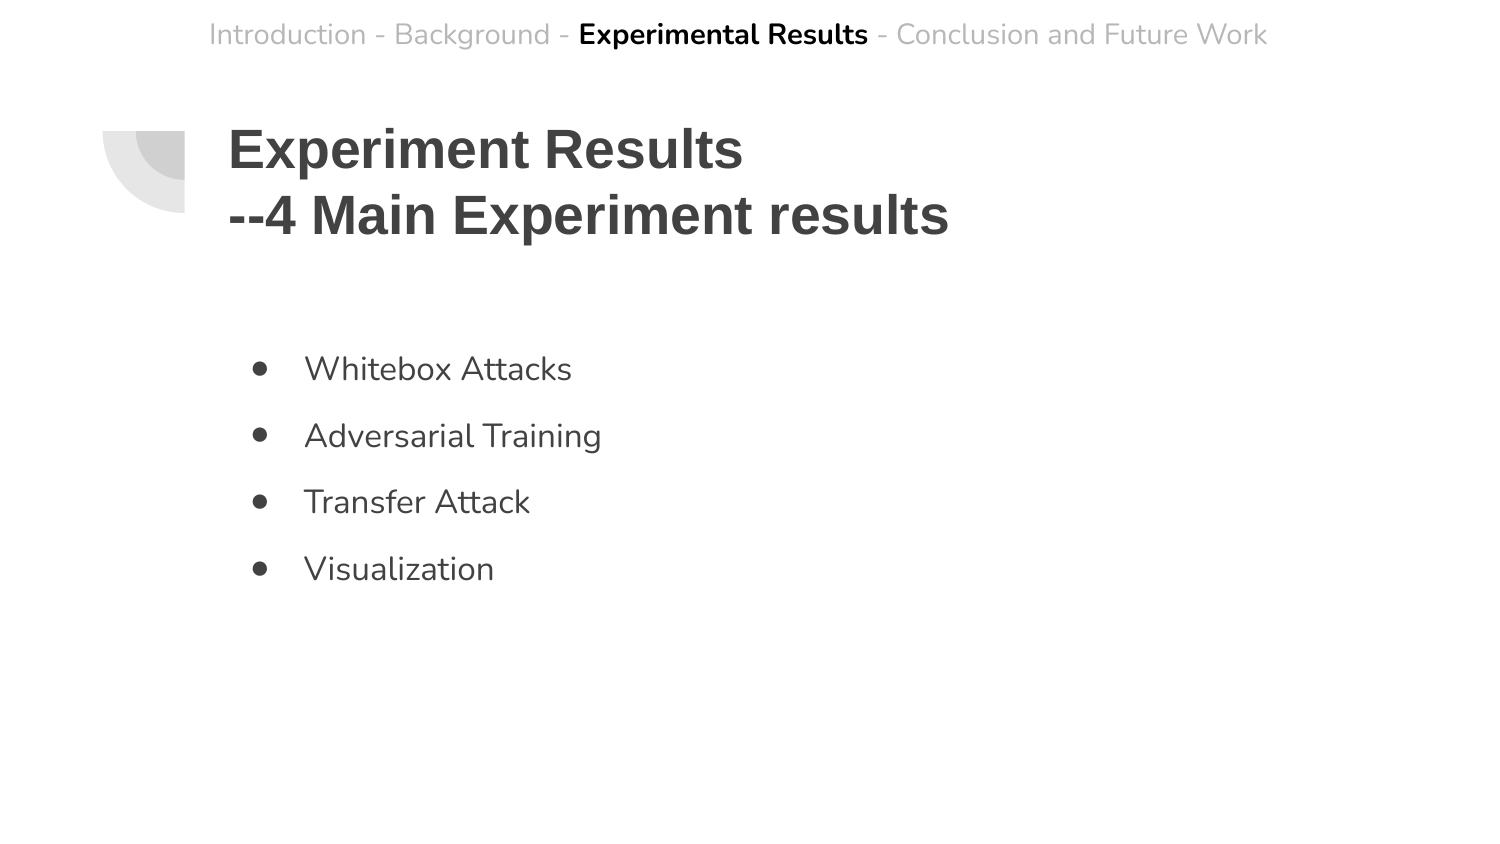

Introduction - Background - Experimental Results - Conclusion and Future Work
# Experiment Results
--4 Main Experiment results

Whitebox Attacks
Adversarial Training
Transfer Attack
Visualization